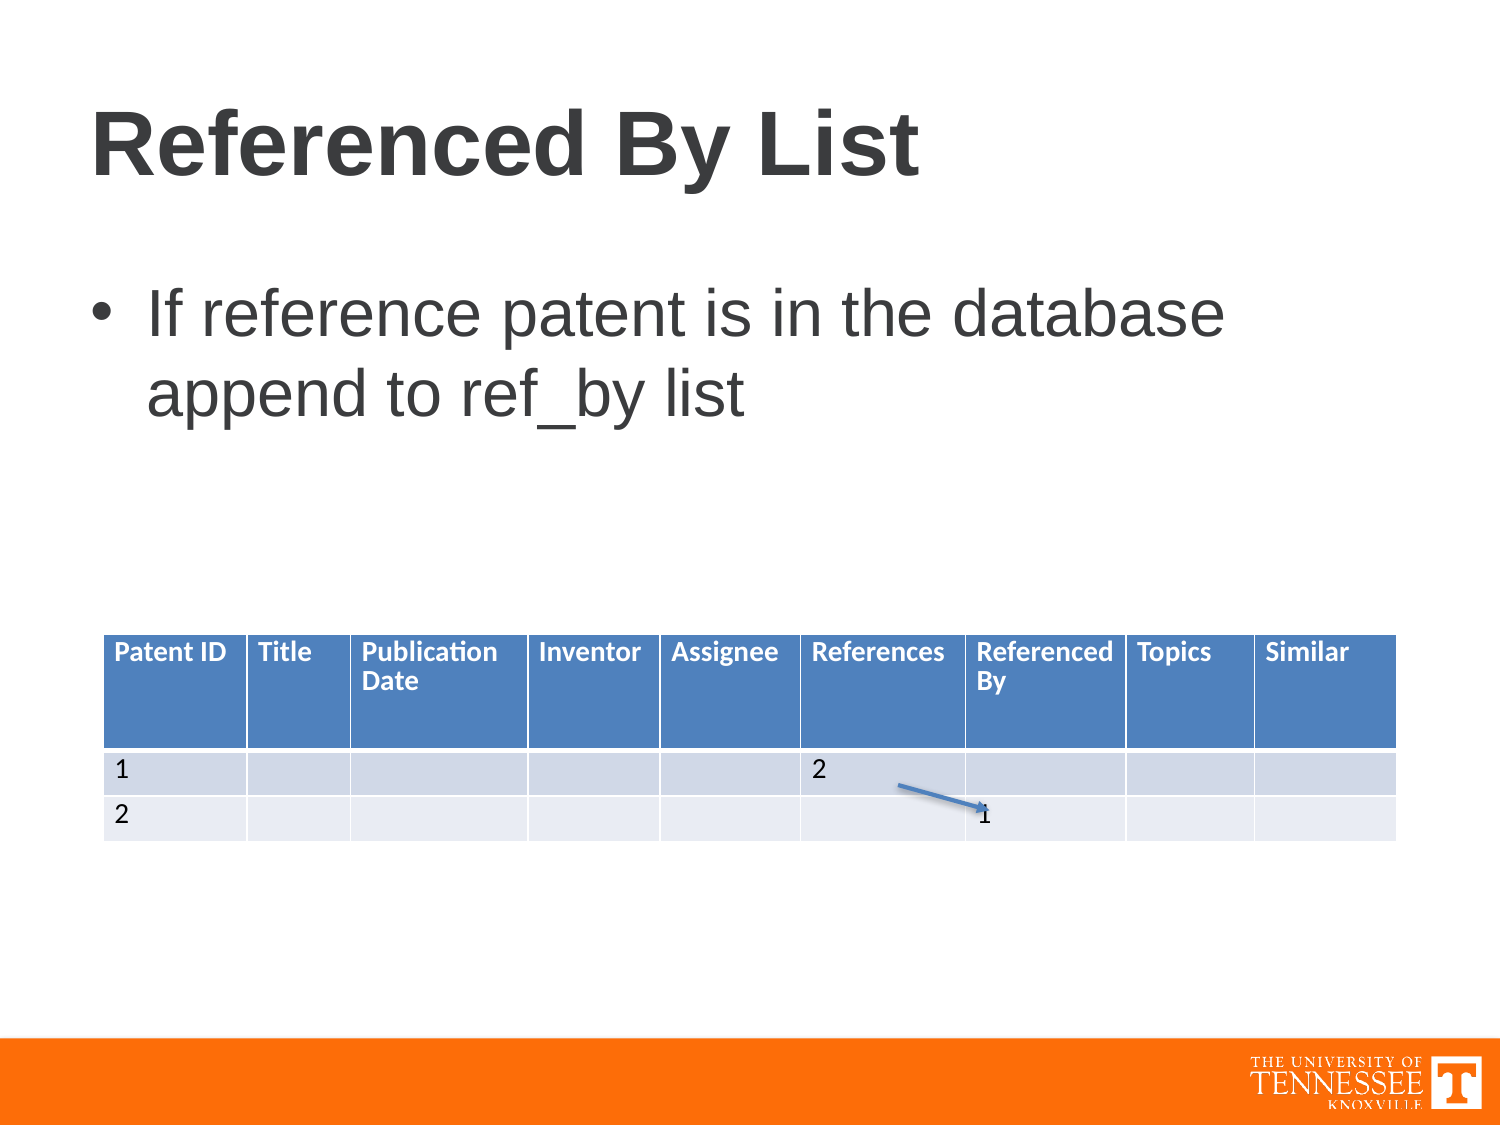

# Referenced By List
If reference patent is in the database append to ref_by list
| Patent ID | Title | Publication Date | Inventor | Assignee | References | ReferencedBy | Topics | Similar |
| --- | --- | --- | --- | --- | --- | --- | --- | --- |
| 1 |  |  |  |  | 2 |  |  |  |
| 2 |  |  |  |  |  | 1 |  |  |